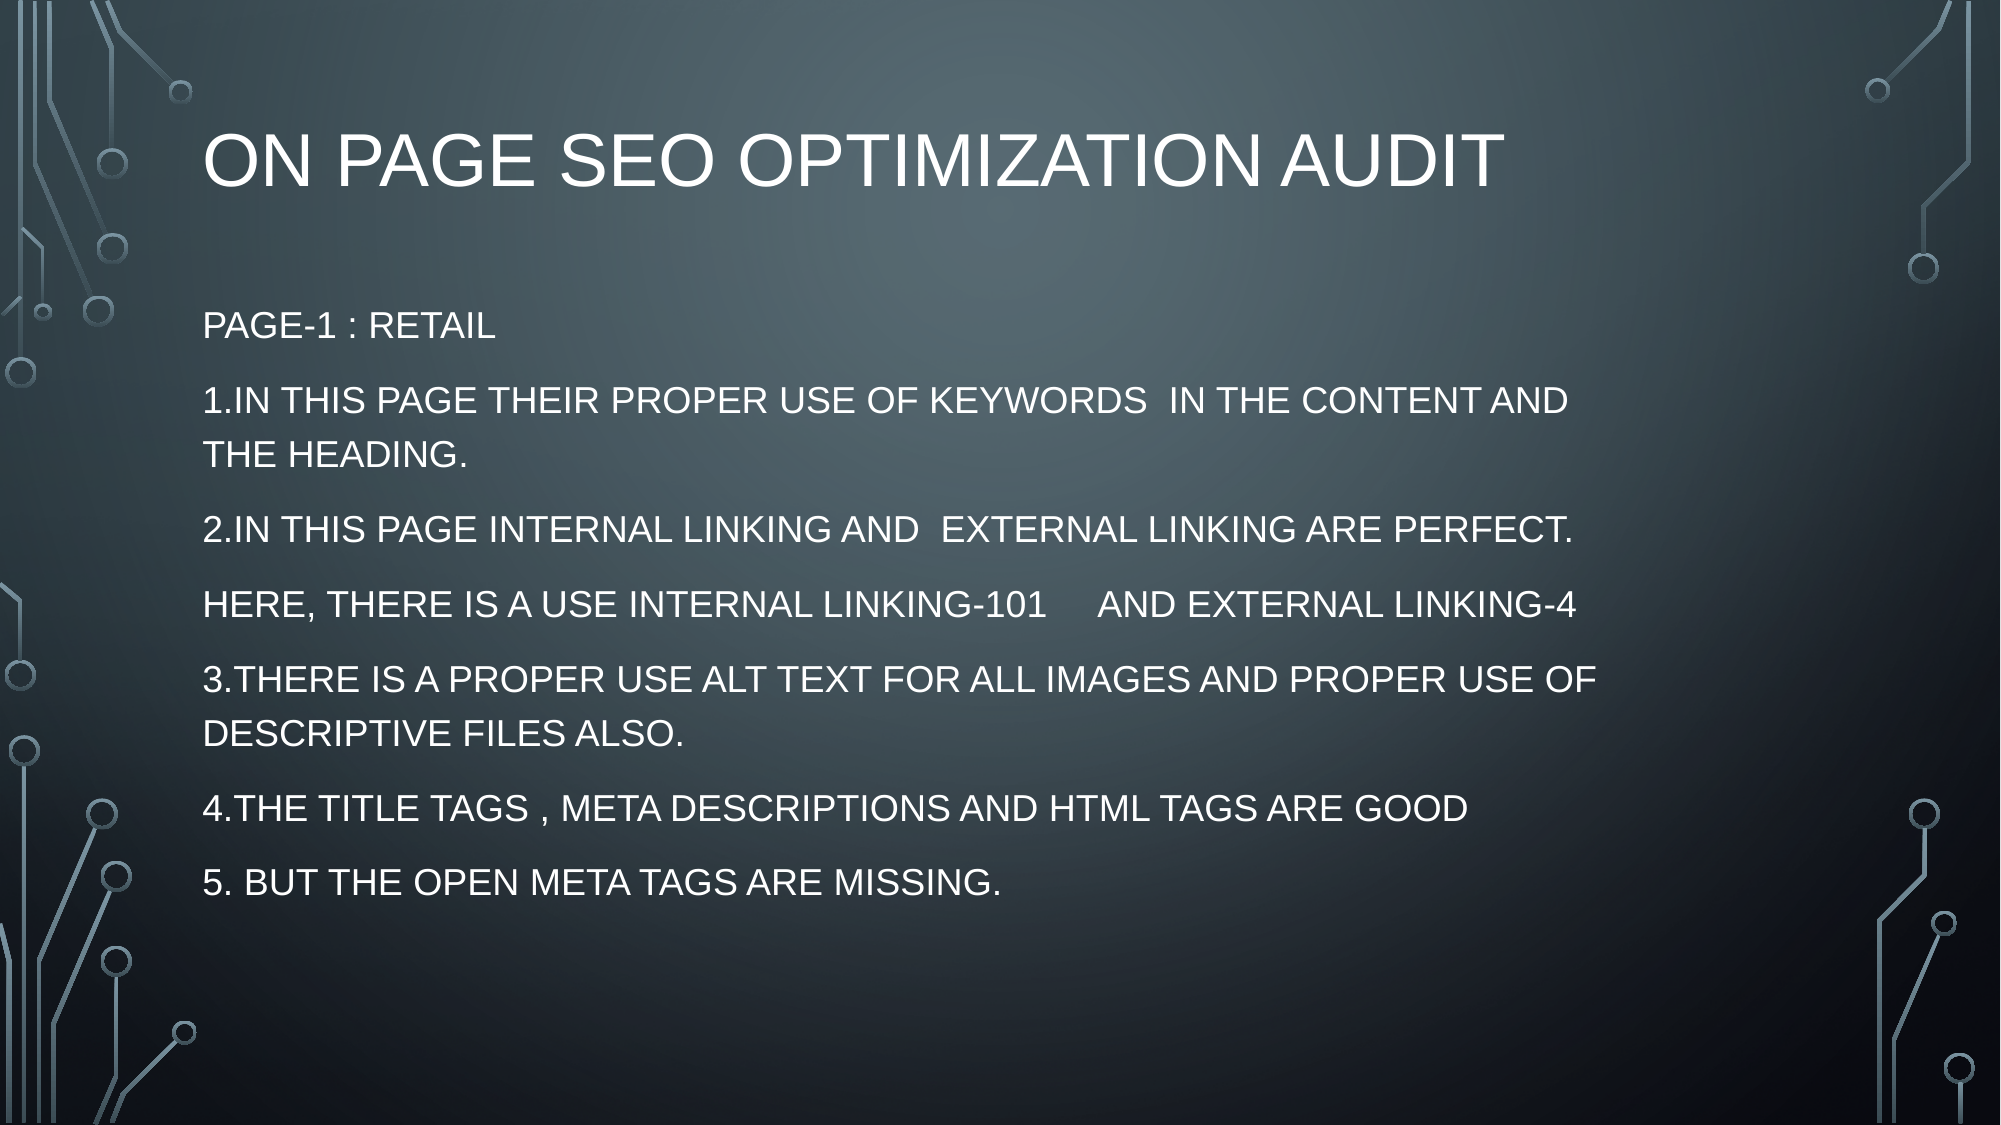

# On page Seo optimization audit
Page-1 : retail
1.In this page their proper use of keywords  in the content and the heading.
2.In this page internal linking and  external linking are perfect.
Here, there is a use internal linking-101     and external linking-4
3.There is a proper use alt text for all images and proper use of descriptive files also.
4.The title tags , meta descriptions and html tags are good
5. But the open meta tags are missing.